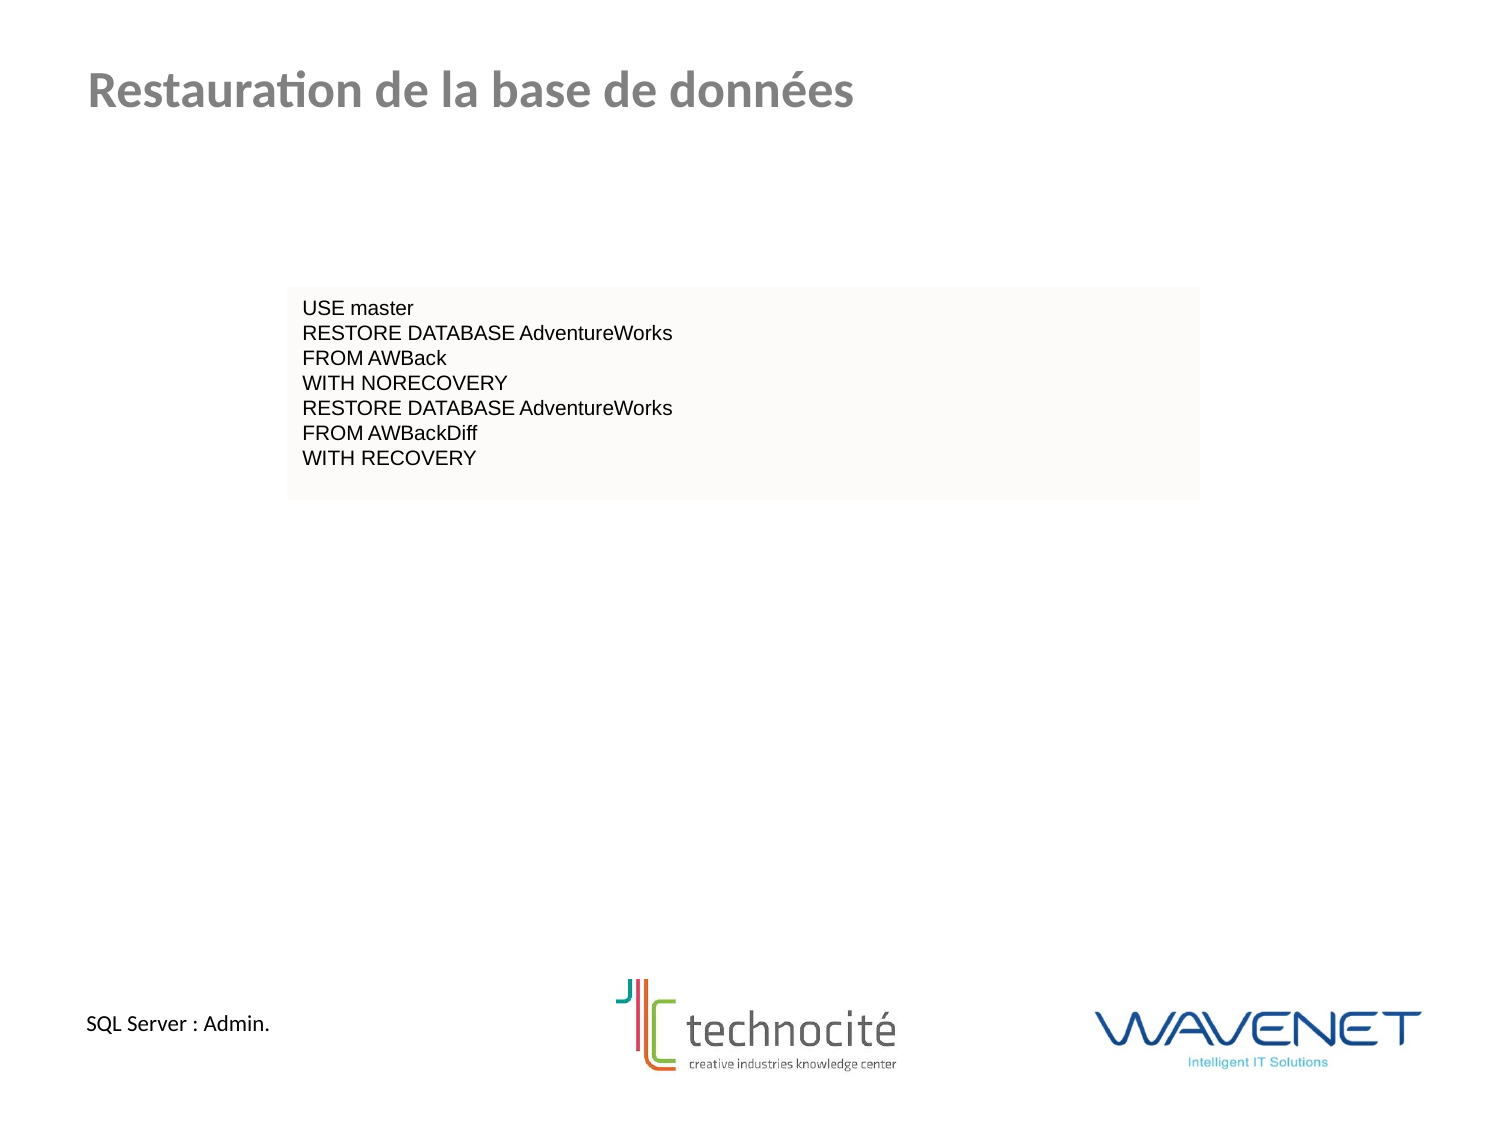

Restauration de la base de données
USE master
RESTORE DATABASE AdventureWorks
FROM AWBack
WITH NORECOVERY
RESTORE DATABASE AdventureWorks
FROM AWBackDiff
WITH RECOVERY
SQL Server : Admin.